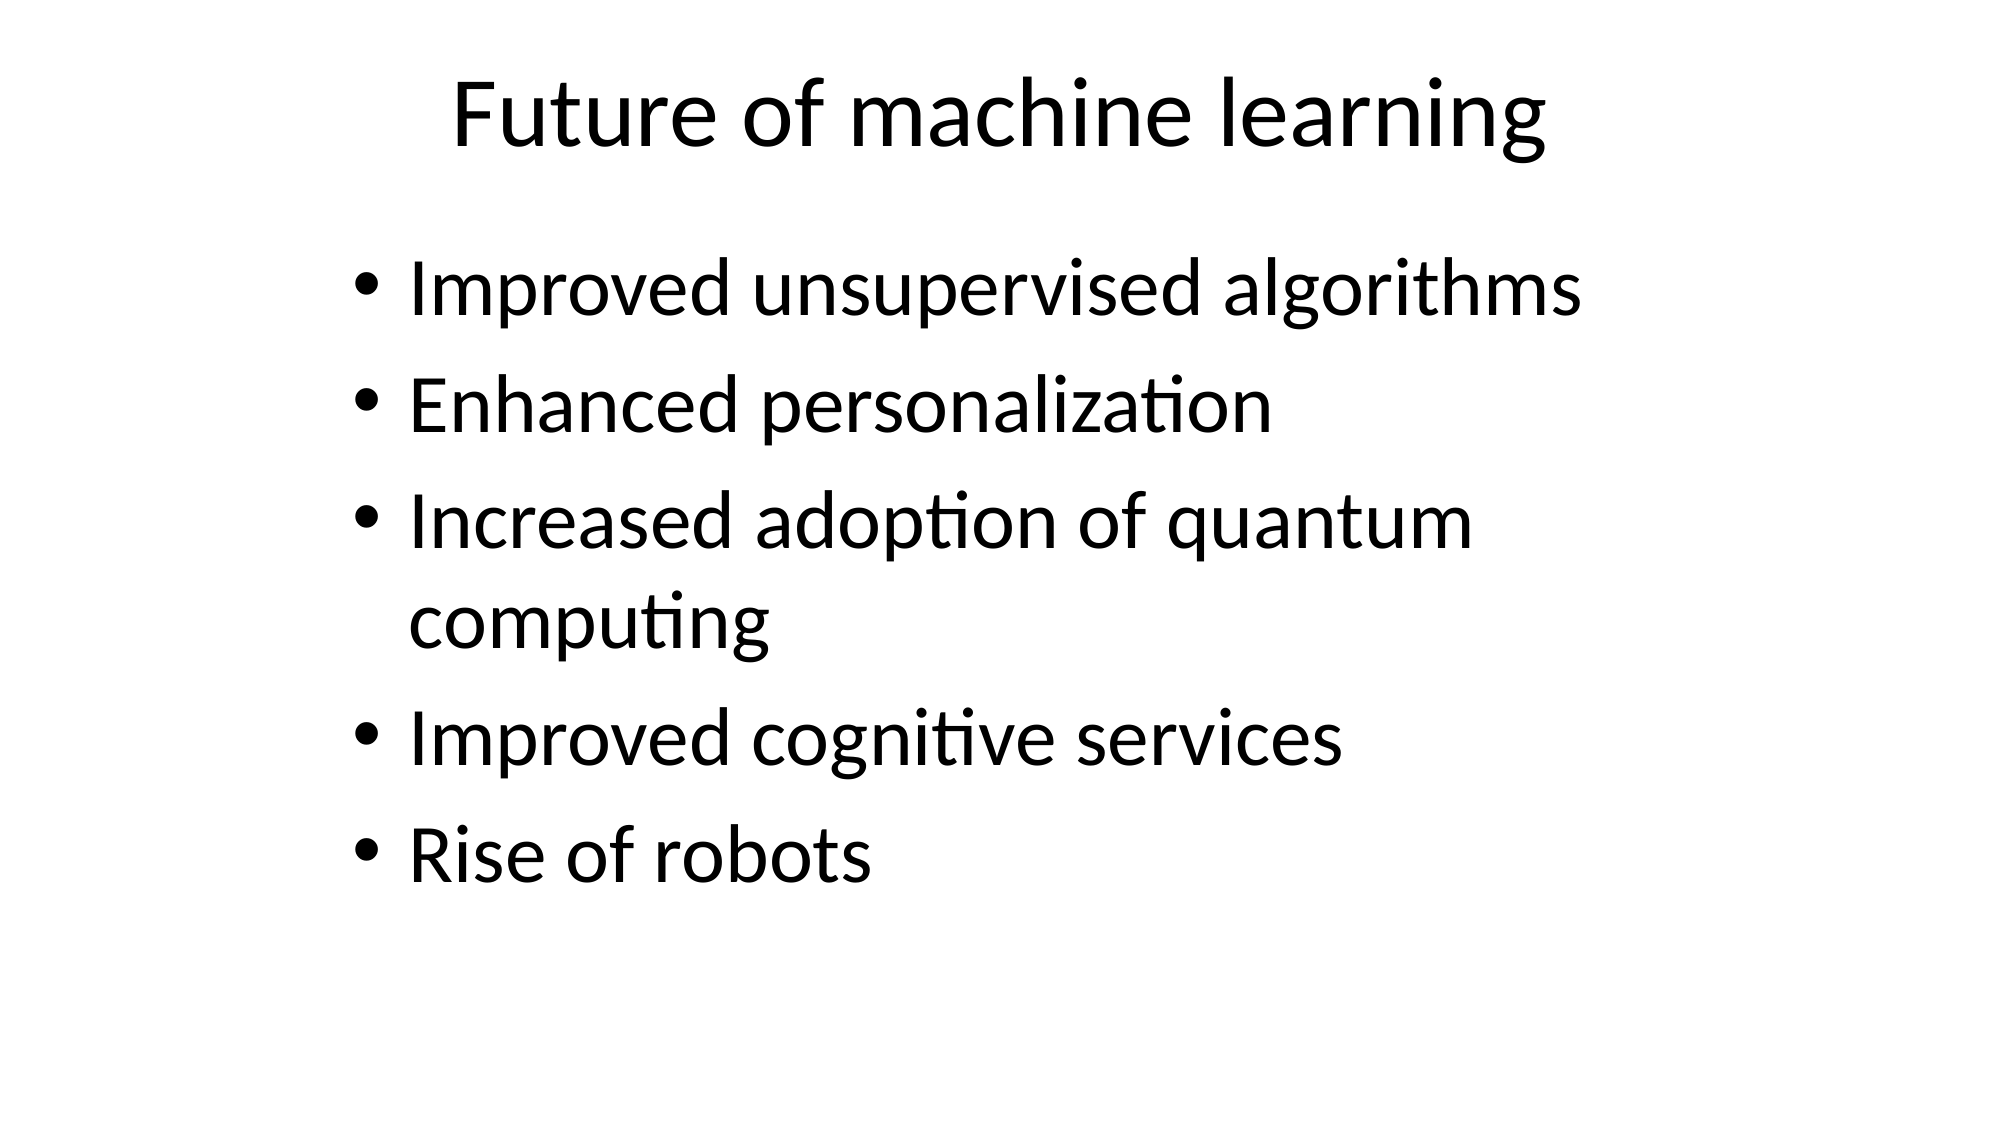

# Future of machine learning
Improved unsupervised algorithms
Enhanced personalization
Increased adoption of quantum computing
Improved cognitive services
Rise of robots

64